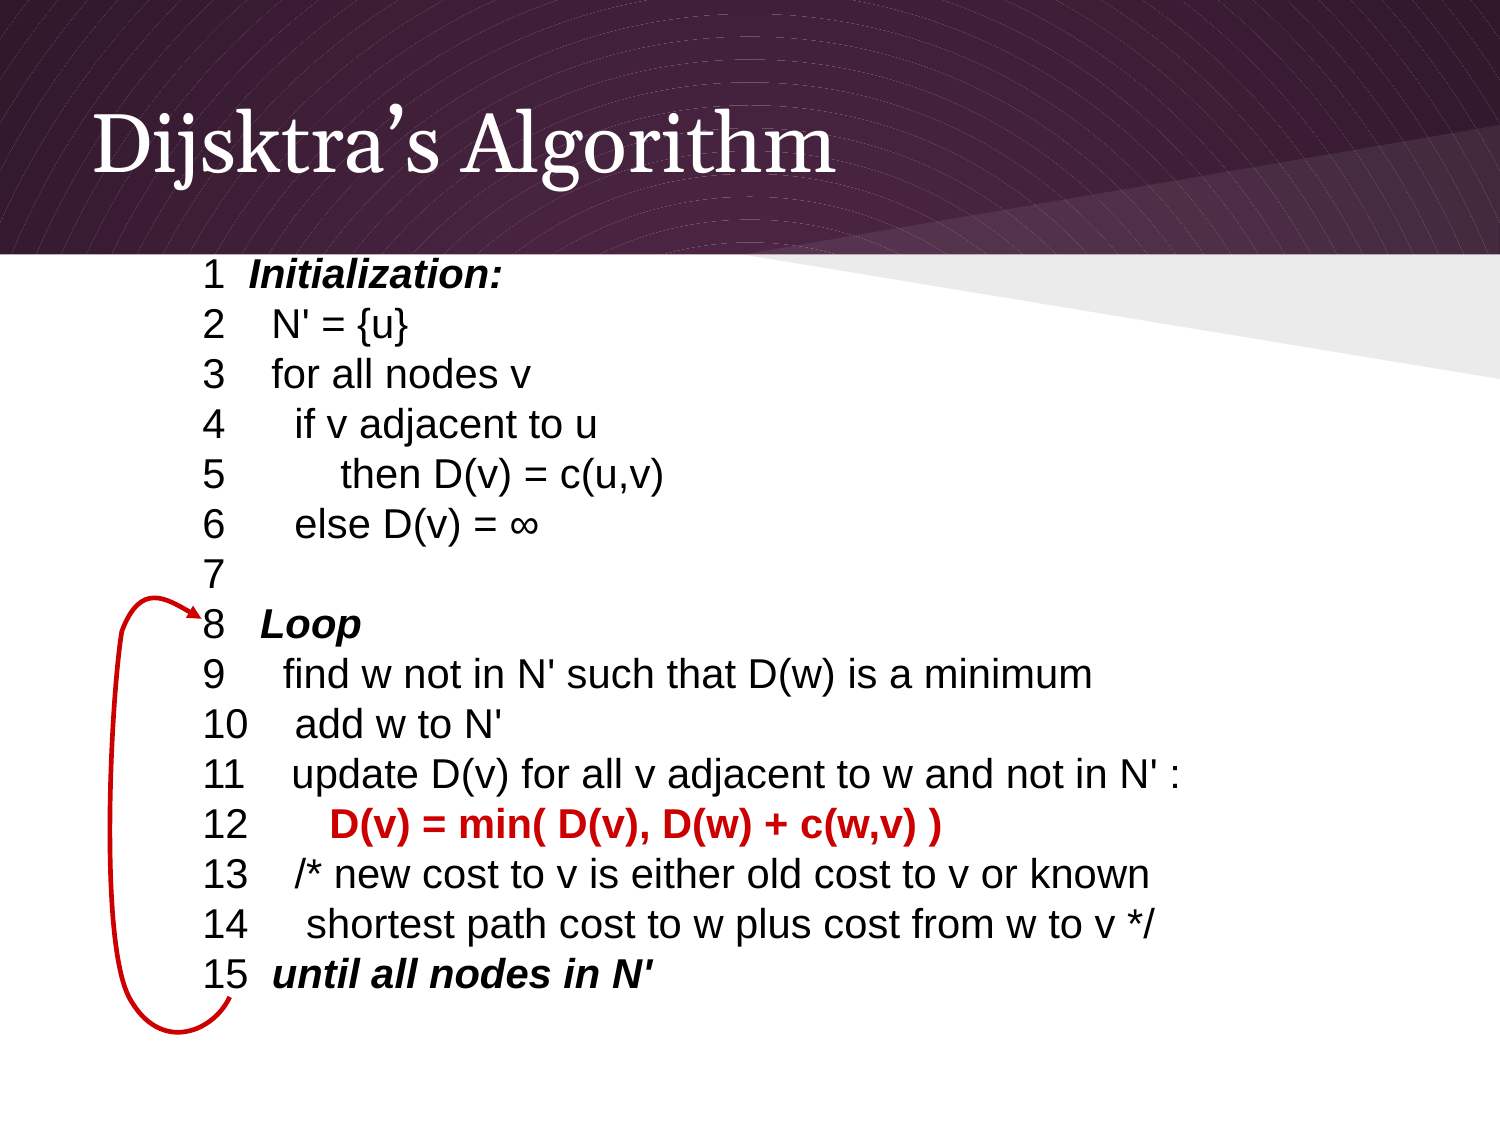

# Dijsktra’s Algorithm
1  Initialization:
2    N' = {u}
3    for all nodes v
4      if v adjacent to u
5          then D(v) = c(u,v)
6      else D(v) = ∞
7
8   Loop
9     find w not in N' such that D(w) is a minimum
10    add w to N'
11    update D(v) for all v adjacent to w and not in N' :
12       D(v) = min( D(v), D(w) + c(w,v) )
13    /* new cost to v is either old cost to v or known
14     shortest path cost to w plus cost from w to v */
15  until all nodes in N'